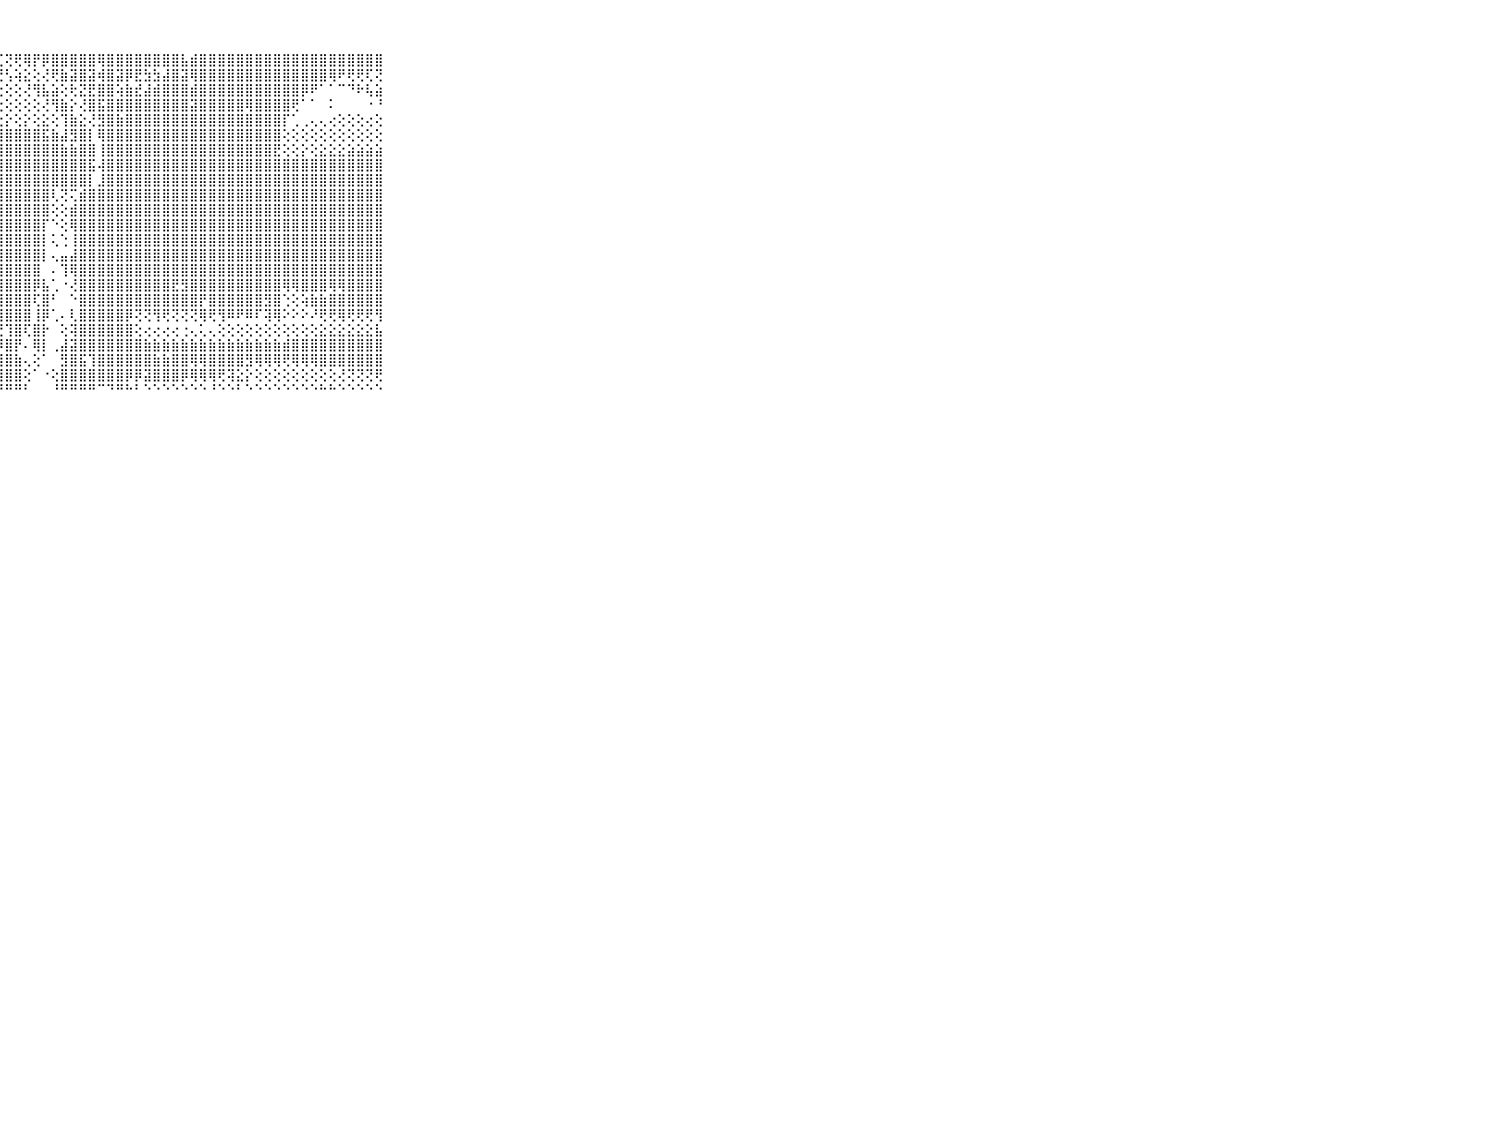

⠀⠀⠀⠀⠀⠀⠀⠀⠀⠀⠀⢵⢧⡽⢹⡱⢗⢟⢱⡷⢝⣱⡵⢵⢜⢝⢝⢏⢝⢟⢿⡟⡿⣿⣿⣿⣿⣿⢿⣿⣿⣿⣿⣿⣿⣿⣿⣧⣾⣿⣿⣿⣿⣿⣿⣿⣿⣿⣿⣿⣿⣿⣿⣿⣿⣿⣿⣿⣿⠀⠀⠀⠀⠀⠀⠀⠀⠀⠀⠀⠀
⠀⠀⠀⠀⠀⠀⠀⠀⠀⠀⠀⢽⣝⣕⣗⢜⣫⢕⣼⢾⢯⢷⢷⢷⢮⢵⡕⢞⢣⢵⣕⢕⢜⢟⣷⣽⣿⣽⢾⣿⣽⡿⣟⣳⣳⣼⣿⣽⢿⣿⣿⣿⣿⣿⣿⣿⣿⣿⣿⣿⣿⣿⣿⢿⠟⢟⢟⢏⢝⠀⠀⠀⠀⠀⠀⠀⠀⠀⠀⠀⠀
⠀⠀⠀⠀⠀⠀⠀⠀⠀⠀⠀⢷⣷⣽⣜⡇⣹⢟⢕⢕⢕⢕⢕⢕⢕⢕⢕⢕⢕⢕⢜⢻⣧⣵⢕⢗⣝⣟⣿⣿⢵⣷⣞⣼⣾⣿⣿⣿⣾⣿⣿⣿⣿⣿⣿⣿⣿⣿⣿⣿⡿⠟⠁⠁⠉⠙⠗⢧⣵⠀⠀⠀⠀⠀⠀⠀⠀⠀⠀⠀⠀
⠀⠀⠀⠀⠀⠀⠀⠀⠀⠀⠀⣿⣯⡽⢇⣾⣕⢕⢕⢕⢕⢕⢕⢕⢕⢕⢕⢕⢕⢕⢕⢕⢜⢻⣷⡕⢜⣿⣯⣿⣿⣿⣿⣿⣿⣿⣿⣿⣽⣿⣿⣿⣿⣿⢿⣿⣿⣿⣿⢟⠁⠁⠀⠅⠀⠀⠀⠐⠘⠀⠀⠀⠀⠀⠀⠀⠀⠀⠀⠀⠀
⠀⠀⠀⠀⠀⠀⠀⠀⠀⠀⠀⡿⡝⢏⣸⣿⣿⣿⣿⣾⣿⣷⣷⣵⣧⣵⣕⣕⡕⢕⡕⢕⣕⢕⢹⣷⣕⢜⣻⣿⣷⣿⣿⣿⣿⣿⣿⣿⣿⣿⣿⣿⣿⣿⣿⣿⣿⣿⡏⢁⢀⢄⢄⢔⢕⢕⢕⢔⢕⠀⠀⠀⠀⠀⠀⠀⠀⠀⠀⠀⠀
⠀⠀⠀⠀⠀⠀⠀⠀⠀⠀⠀⢯⣾⣧⣿⣿⣿⣿⣿⣿⣿⣿⣿⣿⣿⣿⣿⣿⣿⣿⣿⣿⣯⣷⣼⣻⣿⡇⢿⣿⣿⣿⣿⣿⣿⣿⣿⣿⣿⣿⣿⣿⣿⣿⣿⣿⣿⣿⢕⢕⢕⢕⢕⢕⢕⢕⢕⢕⢕⠀⠀⠀⠀⠀⠀⠀⠀⠀⠀⠀⠀
⠀⠀⠀⠀⠀⠀⠀⠀⠀⠀⠀⣼⡝⢹⣿⣿⣿⣿⣿⣿⣿⣿⣿⣿⣿⣿⣿⣿⣿⣿⣿⣿⣿⣿⣷⣷⣿⣿⢸⣿⣿⣿⣿⣿⣿⣿⣿⣿⣿⣿⣿⣿⣿⣿⣿⣿⣿⣟⢕⢕⡕⢕⣕⣕⣕⣵⣵⣵⣵⠀⠀⠀⠀⠀⠀⠀⠀⠀⠀⠀⠀
⠀⠀⠀⠀⠀⠀⠀⠀⠀⠀⠀⢸⡾⡿⣿⣿⣿⣿⣿⣿⣿⣿⣿⣿⣿⣿⣿⣿⣿⣿⣿⣿⣿⣿⣿⣿⣿⣯⢼⣿⣿⣿⣿⣿⣿⣿⣿⣿⣿⣿⣿⣿⣿⣿⣿⣿⣿⣿⣿⣿⣿⣿⣿⣿⣿⣿⣿⣿⣿⠀⠀⠀⠀⠀⠀⠀⠀⠀⠀⠀⠀
⠀⠀⠀⠀⠀⠀⠀⠀⠀⠀⠀⣵⣷⣾⣿⣿⣿⣿⣿⣿⣿⣿⣿⣿⣿⣿⣿⣿⣿⣿⣿⣿⣿⣿⣿⣿⣿⡇⣸⣿⣿⣿⣿⣿⣿⣿⣿⣿⣿⣿⣿⣿⣿⣿⣿⣿⣿⣿⣿⣿⣿⣿⣿⣿⣿⣿⣿⣿⣿⠀⠀⠀⠀⠀⠀⠀⠀⠀⠀⠀⠀
⠀⠀⠀⠀⠀⠀⠀⠀⠀⠀⠀⣿⣿⣿⣿⣿⣿⣿⣿⣿⣿⣿⣿⣿⣿⣿⣿⣿⣿⣿⣿⣿⣿⢇⢝⢍⣾⣿⣿⣿⣿⣿⣿⣿⣿⣿⣿⣿⣿⣿⣿⣿⣿⣿⣿⣿⣿⣿⣿⣿⣿⣿⣿⣿⣿⣿⣿⣿⣿⠀⠀⠀⠀⠀⠀⠀⠀⠀⠀⠀⠀
⠀⠀⠀⠀⠀⠀⠀⠀⠀⠀⠀⣝⣝⣹⣿⣿⣿⣿⣿⣿⣿⣿⣿⣿⣿⣿⣿⣿⣿⣿⣿⣿⣿⢕⢕⣾⣿⣿⣿⣿⣿⣿⣿⣿⣿⣿⣿⣿⣿⣿⣿⣿⣿⣿⣿⣿⣿⣿⣿⣿⣿⣿⣿⣿⣿⣿⣿⣿⣿⠀⠀⠀⠀⠀⠀⠀⠀⠀⠀⠀⠀
⠀⠀⠀⠀⠀⠀⠀⠀⠀⠀⠀⢺⢟⡺⢻⣿⣿⣿⣿⣿⣿⣿⣿⣿⣿⣿⣿⣿⣿⣿⣿⣿⡏⠑⢕⢿⣿⣿⣿⣿⣿⣿⣿⣿⣿⣿⣿⣿⣿⣿⣿⣿⣿⣿⣿⣿⣿⣿⣿⣿⣿⣿⣿⣿⣿⣿⣿⣿⣿⠀⠀⠀⠀⠀⠀⠀⠀⠀⠀⠀⠀
⠀⠀⠀⠀⠀⠀⠀⠀⠀⠀⠀⢺⡗⣗⣺⣿⣿⣿⣿⣿⣿⣿⣿⣿⣿⣿⣿⣿⣿⣿⣿⣿⡇⢅⢑⢸⣿⣿⣿⣿⣿⣿⣿⣿⣿⣿⣿⣿⣿⣿⣿⣿⣿⣿⣿⣿⣿⣿⣿⣿⣿⣿⣿⣿⣿⣿⣿⣿⣿⠀⠀⠀⠀⠀⠀⠀⠀⠀⠀⠀⠀
⠀⠀⠀⠀⠀⠀⠀⠀⠀⠀⠀⢕⢕⢷⣾⣿⣿⣿⣿⣿⣿⣿⣿⣿⣿⣿⣿⣿⣿⣿⣿⣿⡇⢄⣤⣼⣿⣿⣿⣿⣿⣿⣿⣿⣿⣿⣿⣿⣿⣿⣿⣿⣿⣿⣿⣿⣿⣿⣿⣿⣿⣿⣿⣿⣿⣿⣿⣿⣿⠀⠀⠀⠀⠀⠀⠀⠀⠀⠀⠀⠀
⠀⠀⠀⠀⠀⠀⠀⠀⠀⠀⠀⣷⣿⣿⣿⣿⣿⣿⣿⣿⣿⣿⣿⣿⣿⣿⣿⣿⣿⣿⣿⣿⠀⠄⢹⢿⣿⣿⣿⣿⣿⣿⣿⣿⣿⣿⣿⣿⣿⣿⣿⣿⣿⣿⣿⣿⣿⣿⣿⣿⣿⣿⣿⣿⣿⣿⣿⣿⣿⠀⠀⠀⠀⠀⠀⠀⠀⠀⠀⠀⠀
⠀⠀⠀⠀⠀⠀⠀⠀⠀⠀⠀⣿⣿⣿⣿⣿⣿⣿⣿⣿⣿⣿⣿⣿⣿⣿⣿⣿⣿⣿⣿⡿⣧⢁⠐⢜⣿⣿⣿⣿⣿⣿⣿⣿⣿⣿⣟⣻⣿⣿⣿⣿⣿⣿⣿⣿⣿⣿⢿⢿⣿⣿⣿⢿⢿⣿⣿⣿⣿⠀⠀⠀⠀⠀⠀⠀⠀⠀⠀⠀⠀
⠀⠀⠀⠀⠀⠀⠀⠀⠀⠀⠀⣿⣿⣿⣿⣟⢻⣟⣻⣟⣟⣟⡟⢟⢟⢟⣿⣿⣿⣿⣿⢏⣿⠃⠀⠑⣿⣿⣿⣿⣿⣿⣿⣿⣿⣿⣿⣿⣿⡟⣿⣿⣿⣿⣿⣿⣻⣿⢑⢕⢵⣷⣷⣿⣿⣿⣿⣿⣿⠀⠀⠀⠀⠀⠀⠀⠀⠀⠀⠀⠀
⠀⠀⠀⠀⠀⠀⠀⠀⠀⠀⠀⣿⣿⣿⣿⣿⣿⣿⣿⣿⣿⣿⣿⣿⣿⣿⣿⣿⣿⣿⣿⢸⡿⢁⠄⢇⣿⣿⣿⣿⣿⡿⢝⢝⢻⢟⢝⢝⢝⢿⢟⢻⠿⠟⠿⠏⢽⢿⠕⠕⠕⠜⢟⢟⢿⢟⢟⢟⢻⠀⠀⠀⠀⠀⠀⠀⠀⠀⠀⠀⠀
⠀⠀⠀⠀⠀⠀⠀⠀⠀⠀⠀⢿⢻⢿⢿⢿⠿⠟⢟⢟⢟⢟⢛⢛⢛⢛⢏⢝⢹⣿⢏⣿⡗⠀⢕⢽⣿⣿⣿⣿⣿⣿⢕⢔⢔⢔⢔⢐⢄⢅⢄⢕⢕⢕⢕⢕⢕⢕⢕⢕⢕⢕⣕⣕⣕⣕⣕⣕⣧⠀⠀⠀⠀⠀⠀⠀⠀⠀⠀⠀⠀
⠀⠀⠀⠀⠀⠀⠀⠀⠀⠀⠀⢕⢕⢕⢕⢕⢕⢕⢕⢕⢕⣵⢾⣏⡟⣿⢿⡿⣿⡟⠄⢿⡇⢀⣼⣽⣿⣿⣿⣿⣿⣿⣿⣷⣷⣷⣷⣷⣷⣷⣷⣷⣷⣷⣷⣷⣷⣷⣾⣿⣿⣿⣿⣿⣿⣿⣿⣿⣿⠀⠀⠀⠀⠀⠀⠀⠀⠀⠀⠀⠀
⠀⠀⠀⠀⠀⠀⠀⠀⠀⠀⠀⢱⣵⣕⣱⣵⣵⣵⣼⣷⣾⣿⣷⣿⣿⣿⣯⣽⣿⣷⢄⢕⠁⠀⣻⣿⣯⢹⣿⣿⣿⣿⣿⣿⣷⣷⣿⣿⢿⢿⣿⣿⣿⣿⣻⢿⢿⢿⢟⢿⢿⢿⣿⣿⣿⣿⣿⣿⣿⠀⠀⠀⠀⠀⠀⠀⠀⠀⠀⠀⠀
⠀⠀⠀⠀⠀⠀⠀⠀⠀⠀⠀⠟⢟⢟⢿⢿⢿⣿⣿⣿⣿⣿⣿⣿⣿⣿⣿⣿⣿⣿⢕⠁⠐⢕⣿⣿⣿⣿⣿⣿⣿⡿⡿⣽⣿⣿⣿⡿⢿⢿⢿⢟⢽⣕⡕⢕⢕⢕⢕⢕⢕⢕⢕⢕⢜⢝⢝⢝⢟⠀⠀⠀⠀⠀⠀⠀⠀⠀⠀⠀⠀
⠀⠀⠀⠀⠀⠀⠀⠀⠀⠀⠀⠁⠑⠑⠑⠛⠛⠛⠛⠛⠛⠛⠛⠛⠛⠛⠛⠛⠛⠛⠃⠀⠀⠘⠛⠛⠛⠛⠉⠙⠛⠓⠃⠑⠑⠑⠑⠑⠑⠑⠘⠑⠑⠃⠑⠑⠑⠑⠑⠑⠑⠑⠓⠓⠑⠑⠑⠑⠑⠀⠀⠀⠀⠀⠀⠀⠀⠀⠀⠀⠀